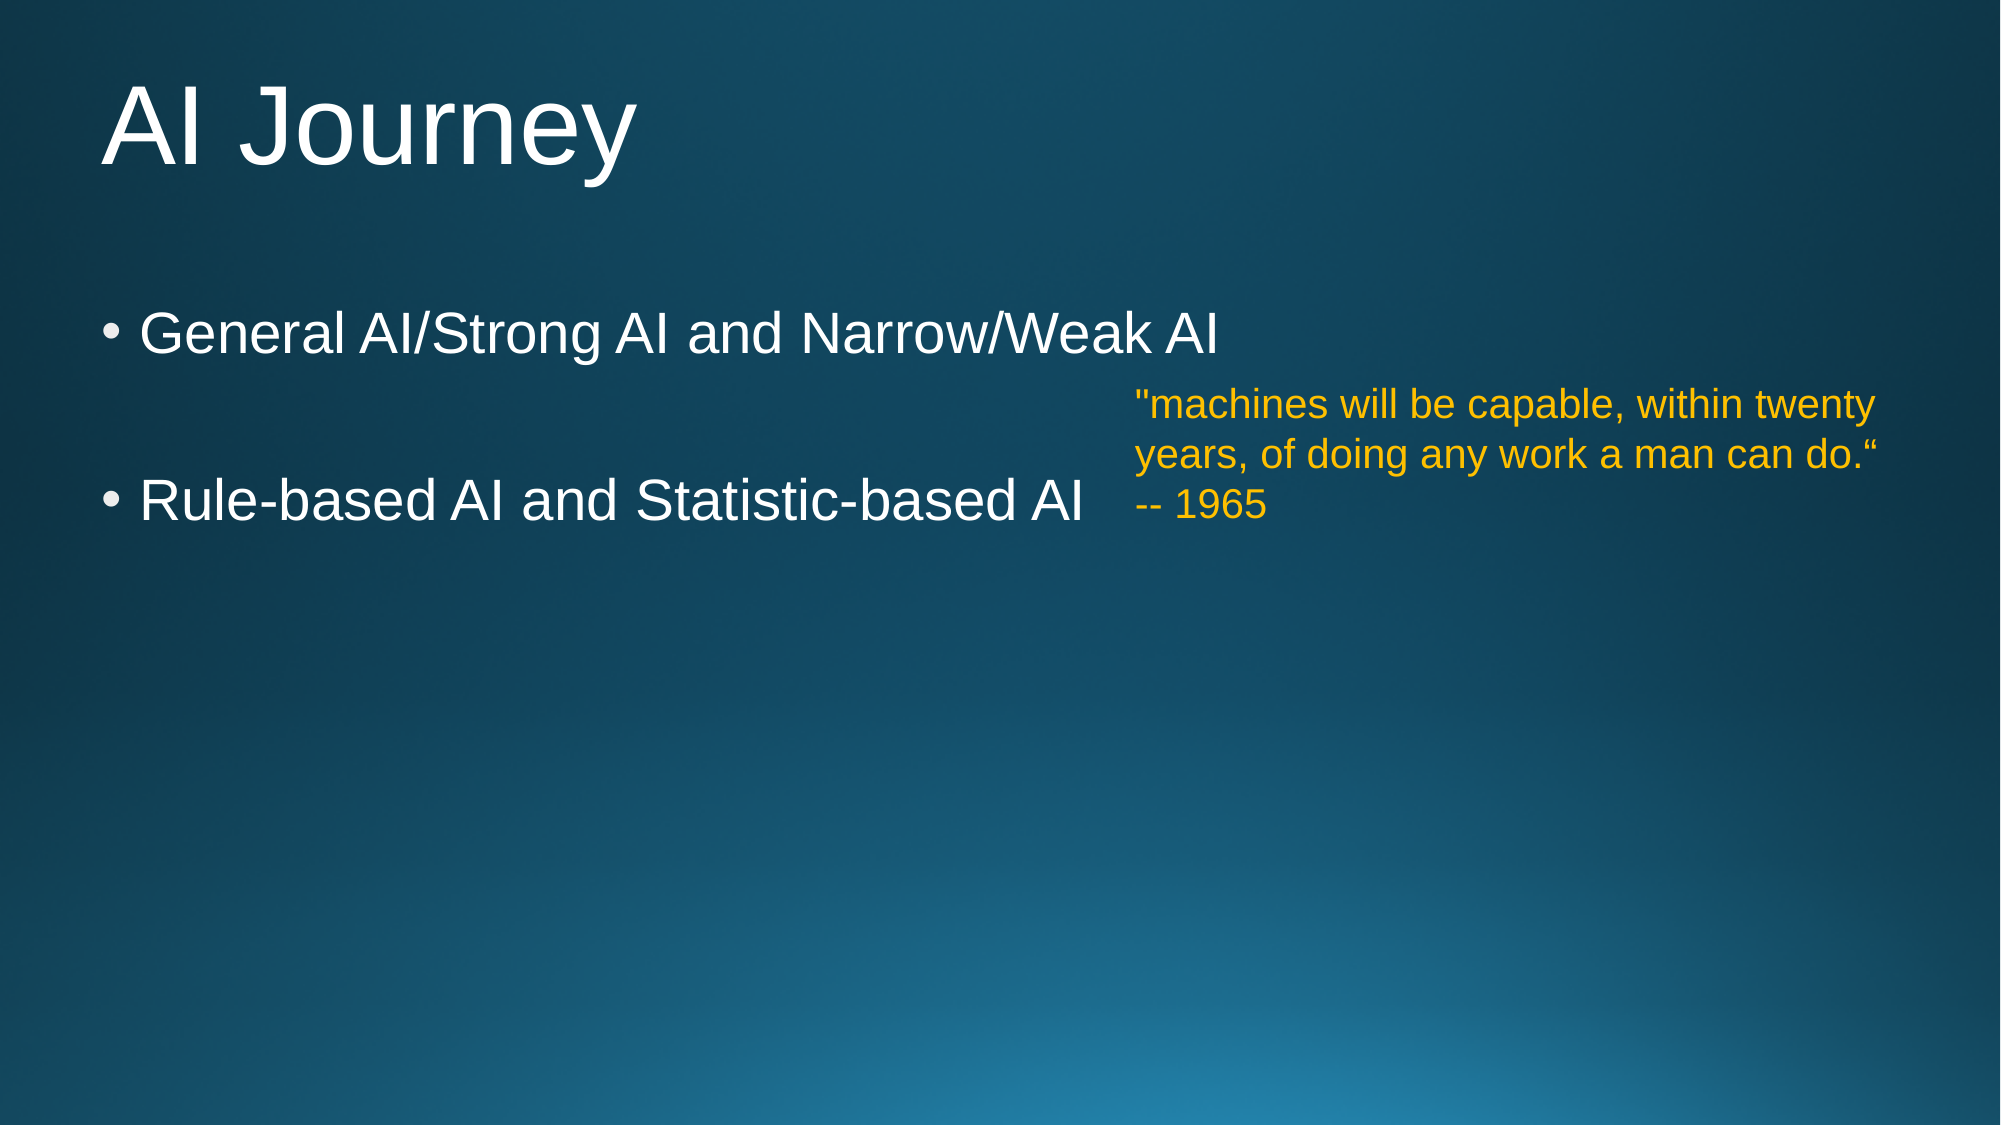

# AI Journey
General AI/Strong AI and Narrow/Weak AI

Rule-based AI and Statistic-based AI
"machines will be capable, within twenty years, of doing any work a man can do.“  -- 1965